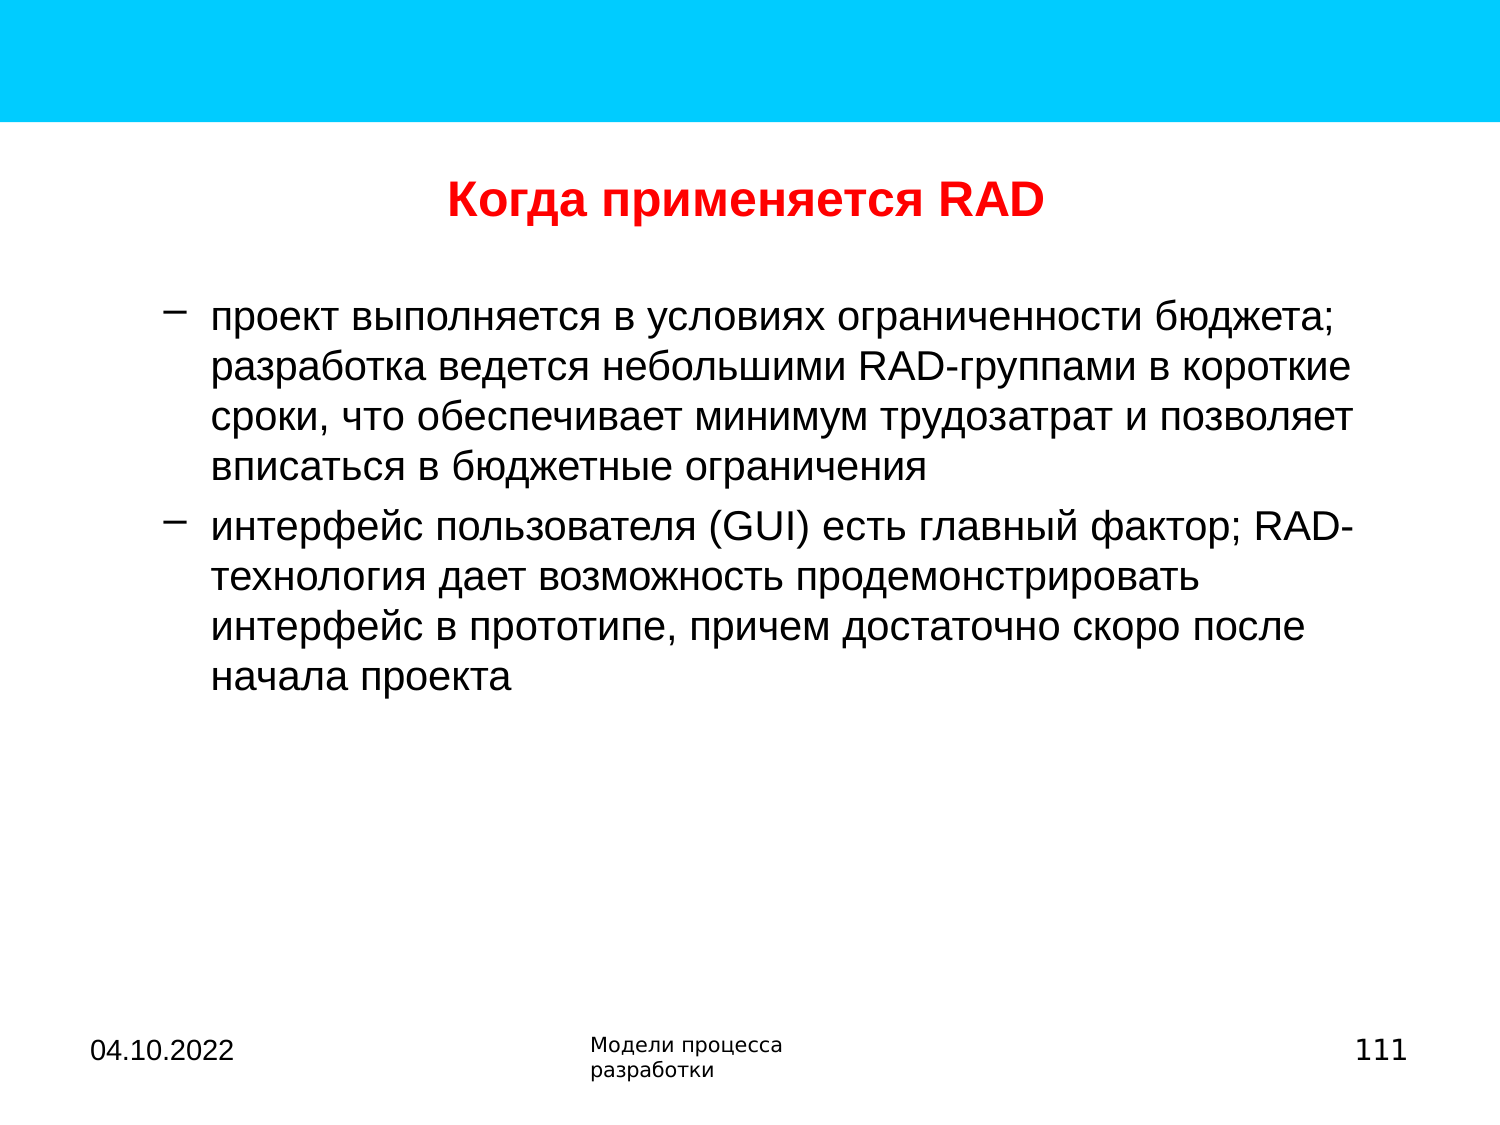

# Когда применяется RAD
проект выполняется в условиях ограниченности бюджета; разработка ведется небольшими RAD-группами в короткие сроки, что обеспечивает минимум трудозатрат и позволяет вписаться в бюджетные ограничения
интерфейс пользователя (GUI) есть главный фактор; RAD- технология дает возможность продемонстрировать интерфейс в прототипе, причем достаточно скоро после начала проекта
111
Модели процесса разработки
04.10.2022